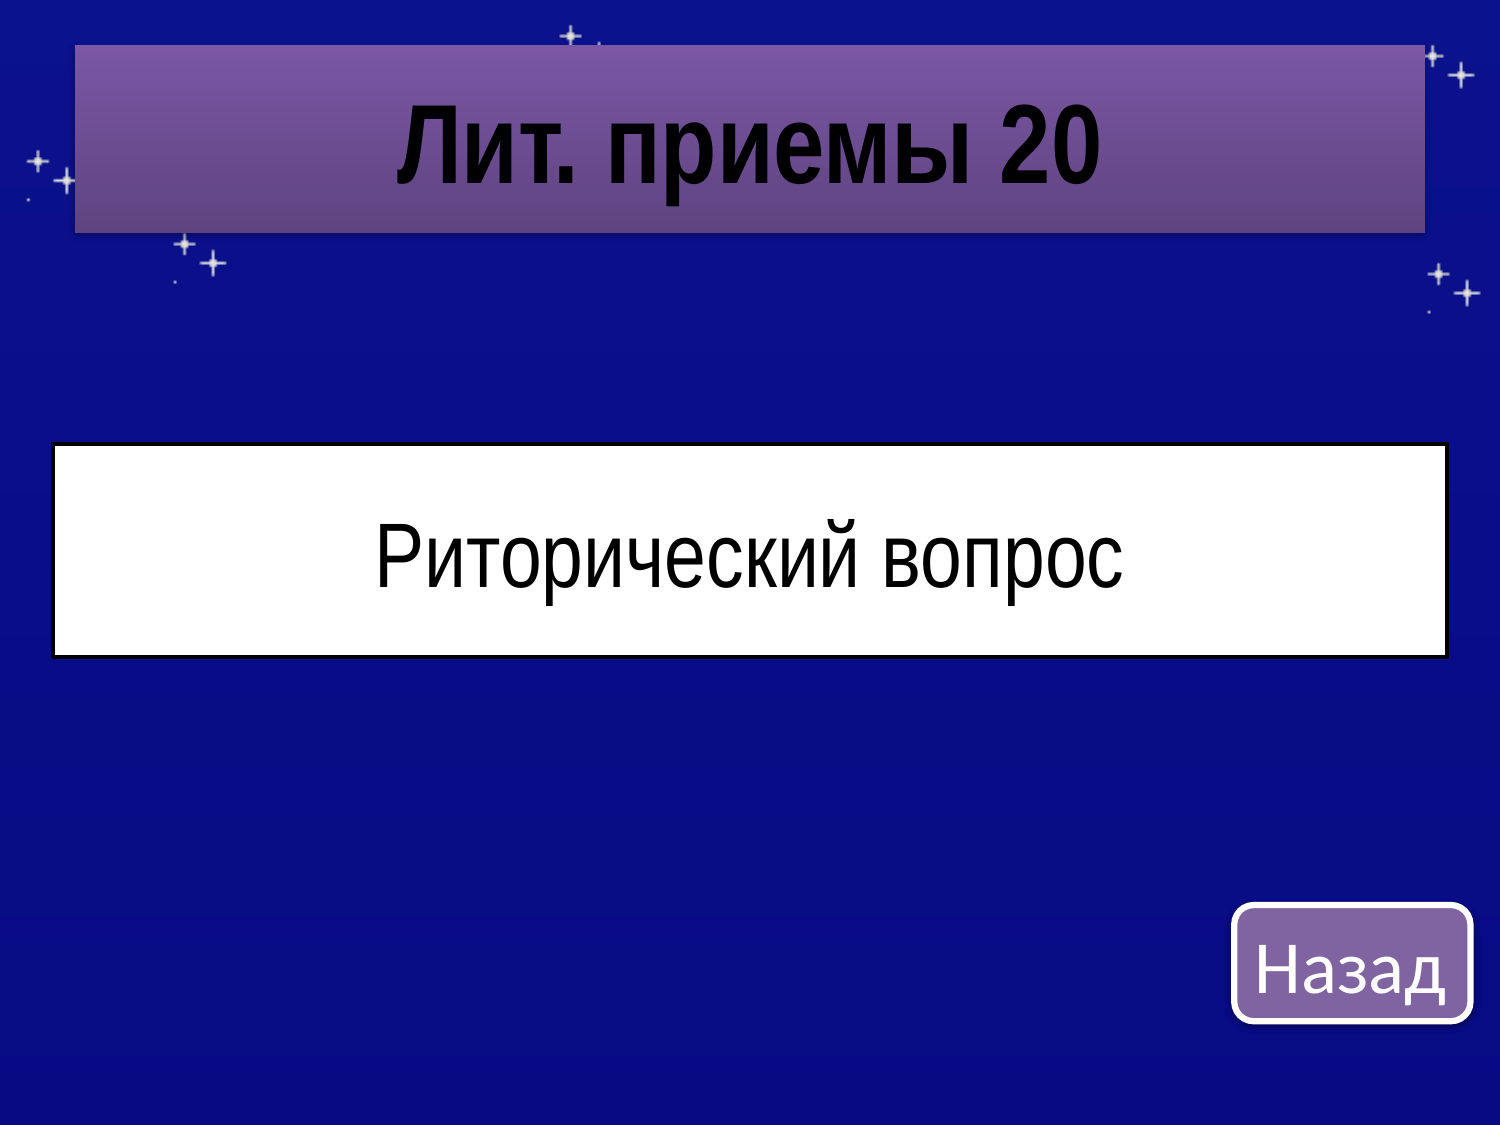

# Лит. приемы 20
Риторический вопрос
Назад